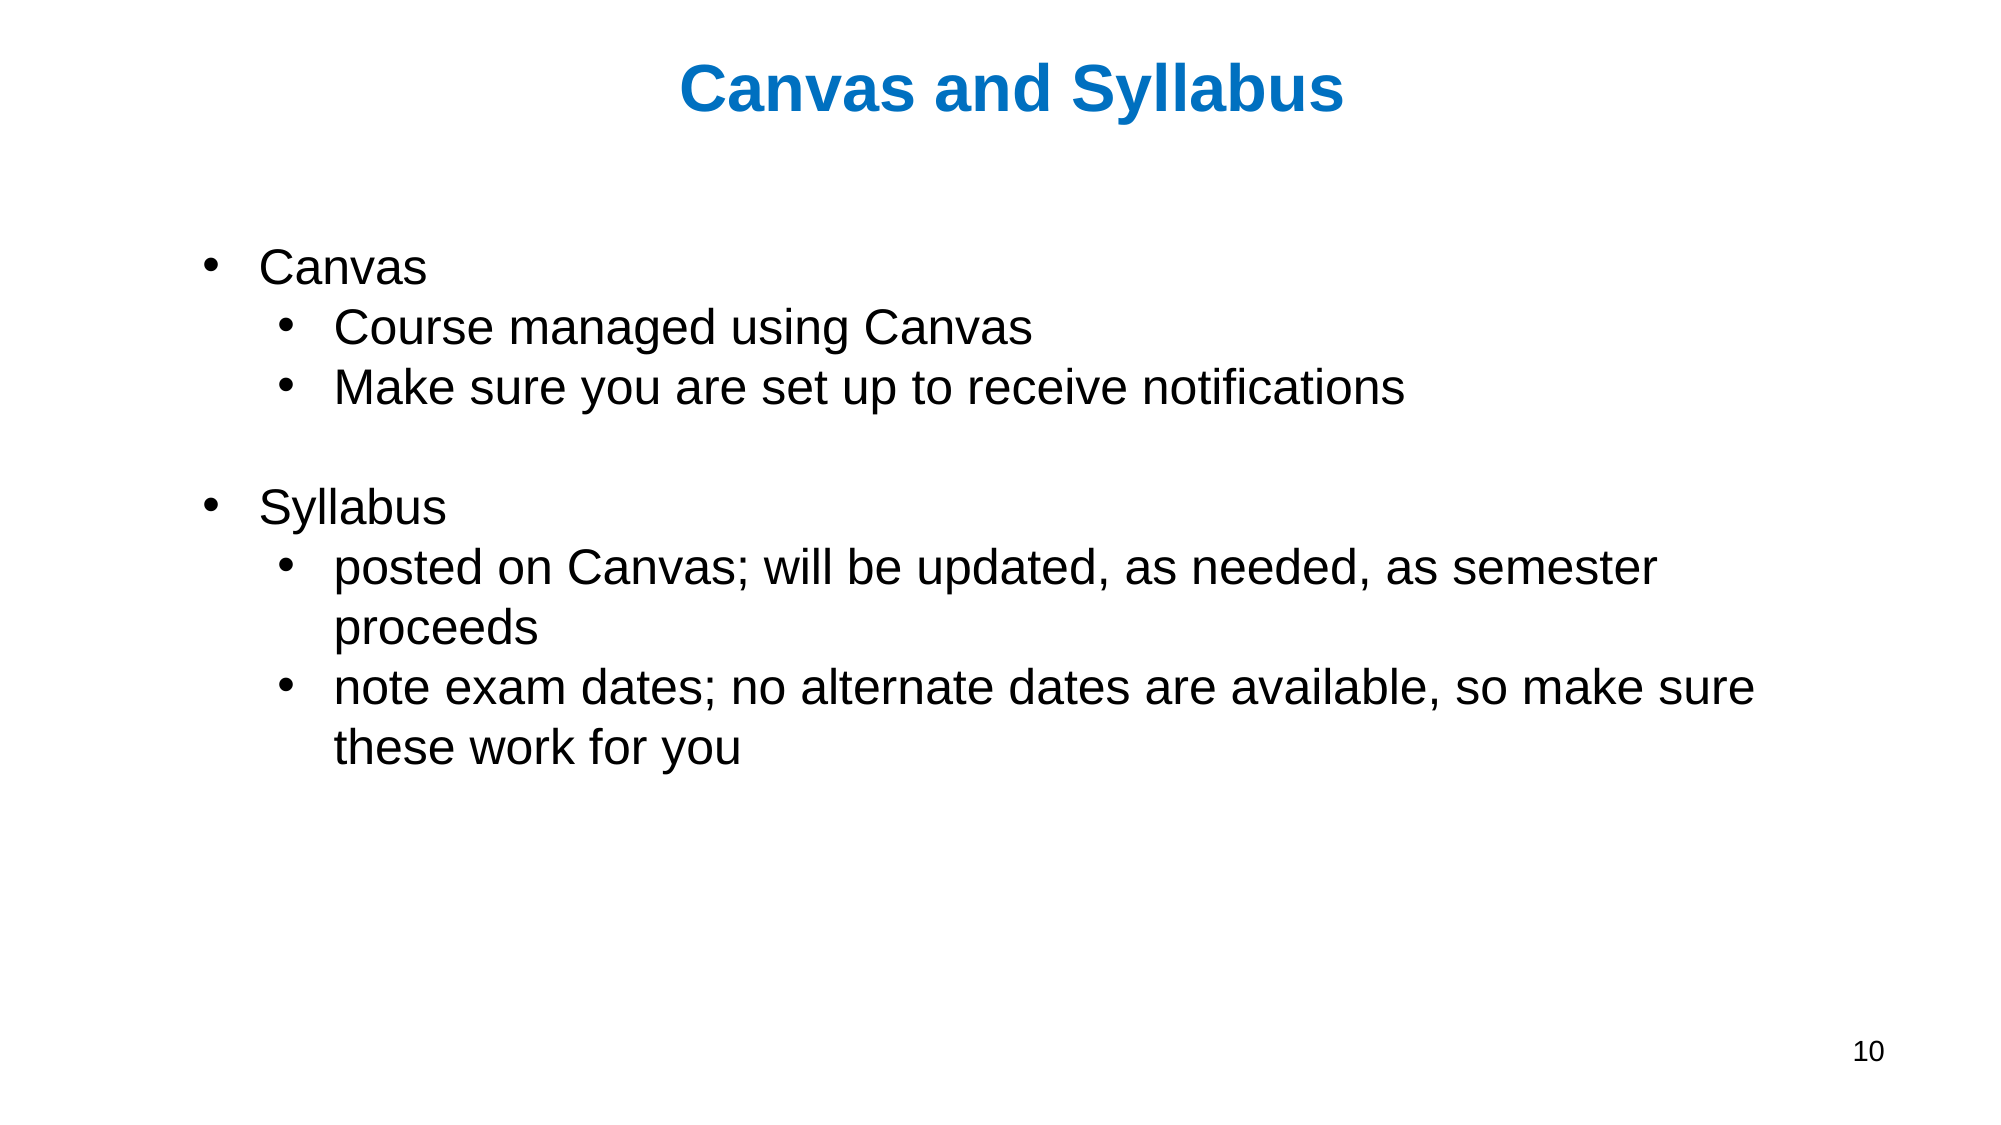

Canvas and Syllabus
Canvas
Course managed using Canvas
Make sure you are set up to receive notifications

Syllabus
posted on Canvas; will be updated, as needed, as semester proceeds
note exam dates; no alternate dates are available, so make sure these work for you
10